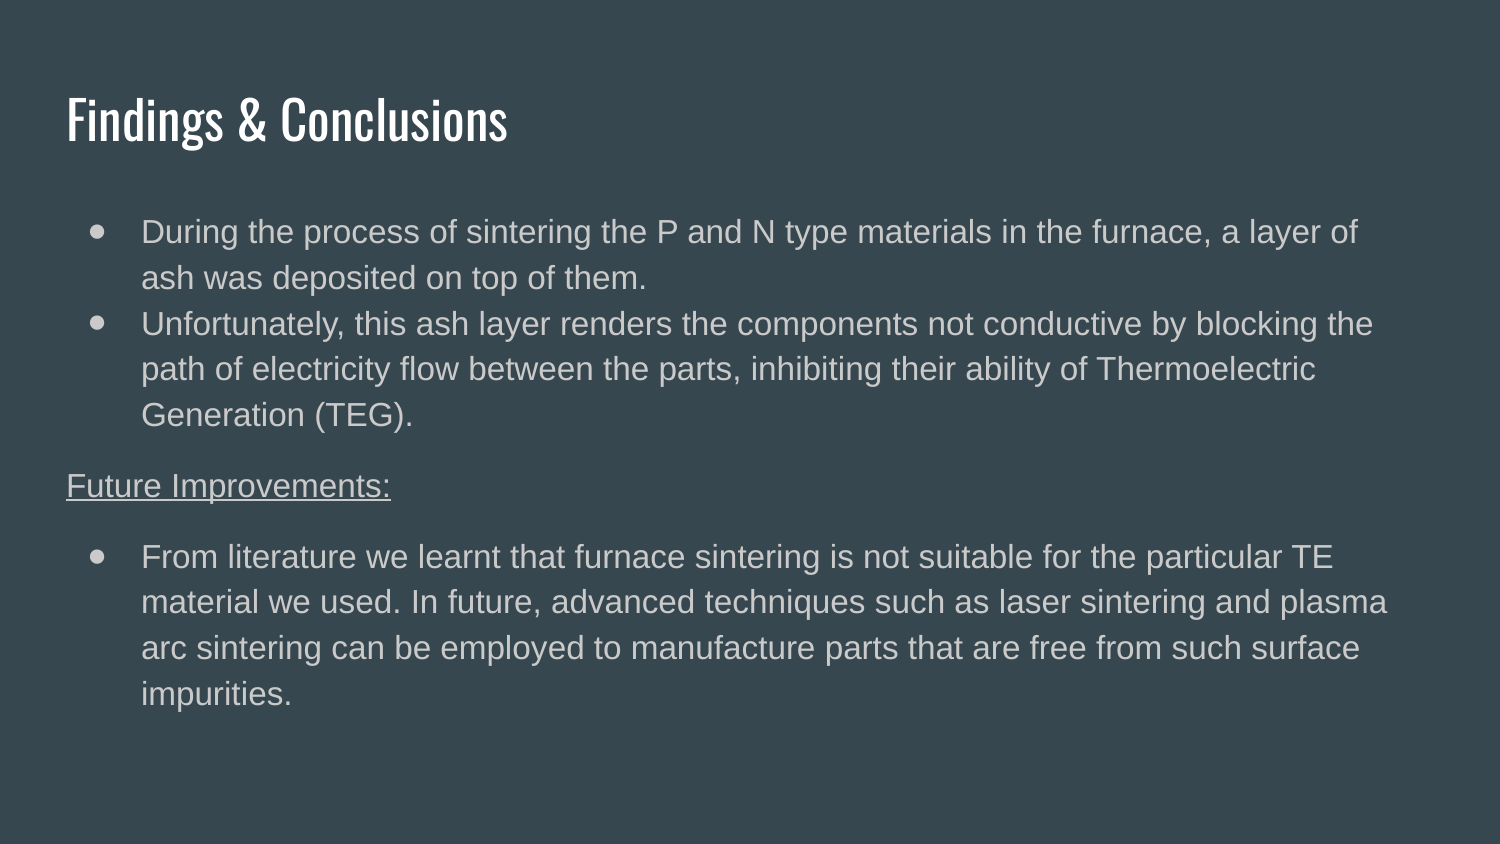

# Findings & Conclusions
During the process of sintering the P and N type materials in the furnace, a layer of ash was deposited on top of them.
Unfortunately, this ash layer renders the components not conductive by blocking the path of electricity flow between the parts, inhibiting their ability of Thermoelectric Generation (TEG).
Future Improvements:
From literature we learnt that furnace sintering is not suitable for the particular TE material we used. In future, advanced techniques such as laser sintering and plasma arc sintering can be employed to manufacture parts that are free from such surface impurities.